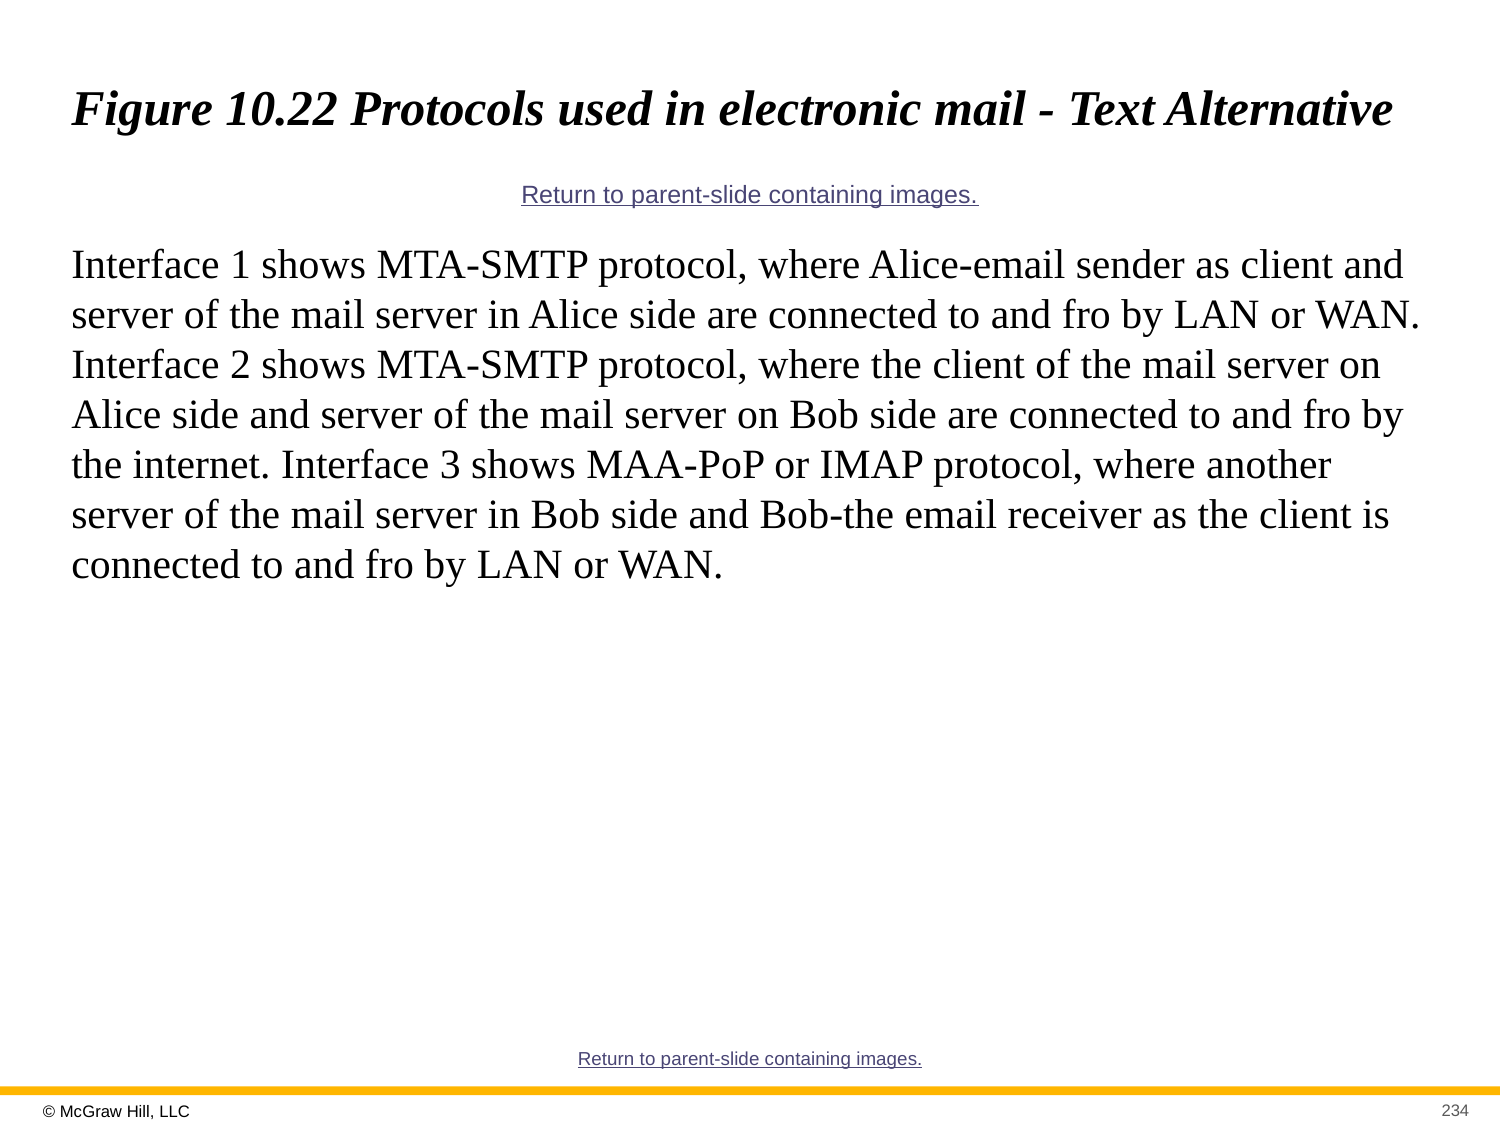

# Figure 10.22 Protocols used in electronic mail - Text Alternative
Return to parent-slide containing images.
Interface 1 shows MTA-SMTP protocol, where Alice-email sender as client and server of the mail server in Alice side are connected to and fro by LAN or WAN. Interface 2 shows MTA-SMTP protocol, where the client of the mail server on Alice side and server of the mail server on Bob side are connected to and fro by the internet. Interface 3 shows MAA-PoP or IMAP protocol, where another server of the mail server in Bob side and Bob-the email receiver as the client is connected to and fro by LAN or WAN.
Return to parent-slide containing images.
234